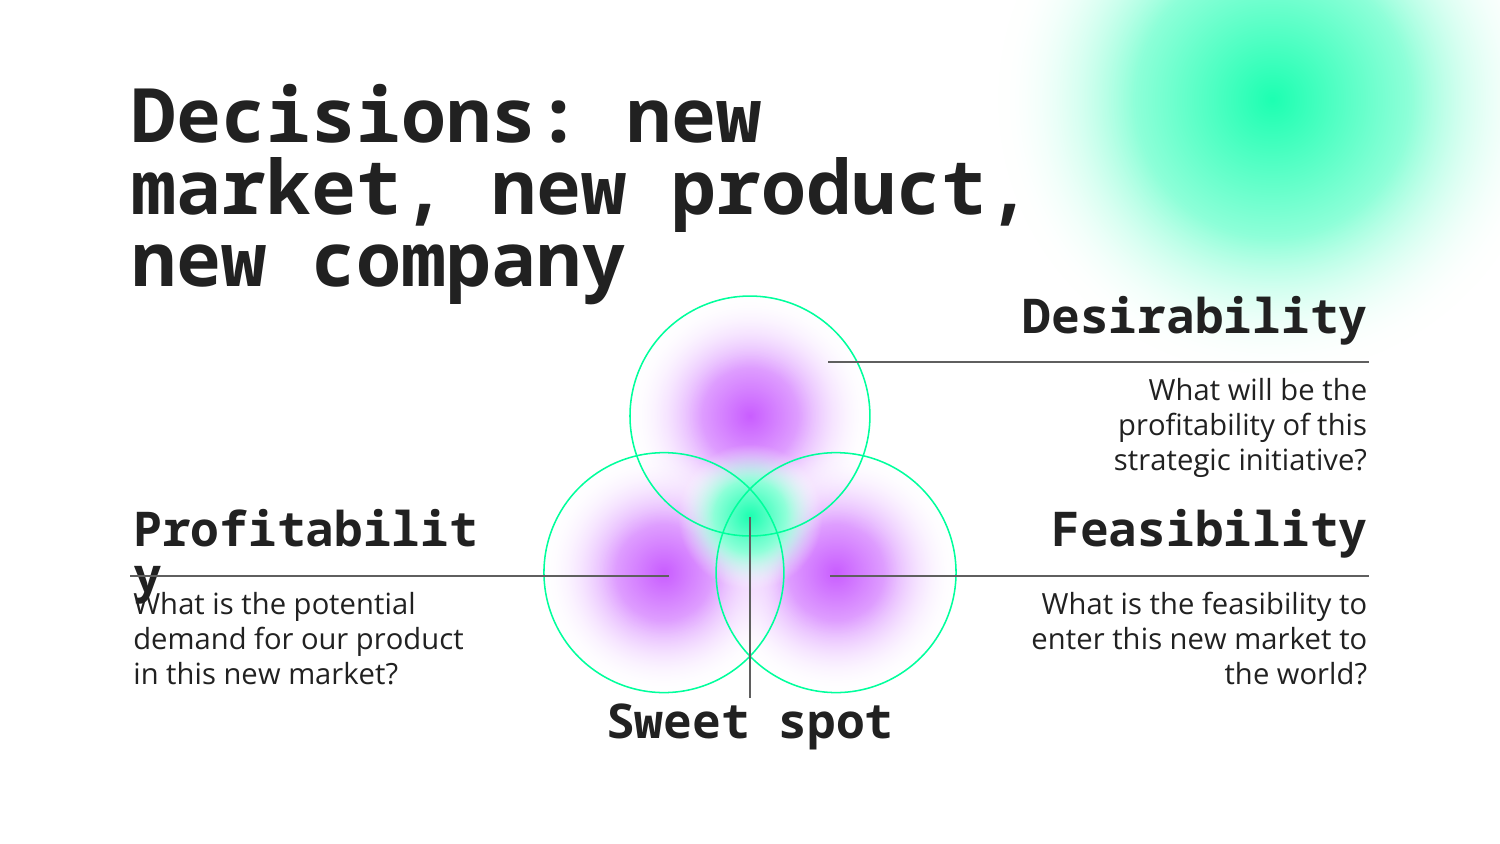

# Decisions: new market, new product, new company

Desirability

What will be the profitability of this strategic initiative?

Profitability
Feasibility
What is the potential demand for our product in this new market?
What is the feasibility to enter this new market to the world?
Sweet spot